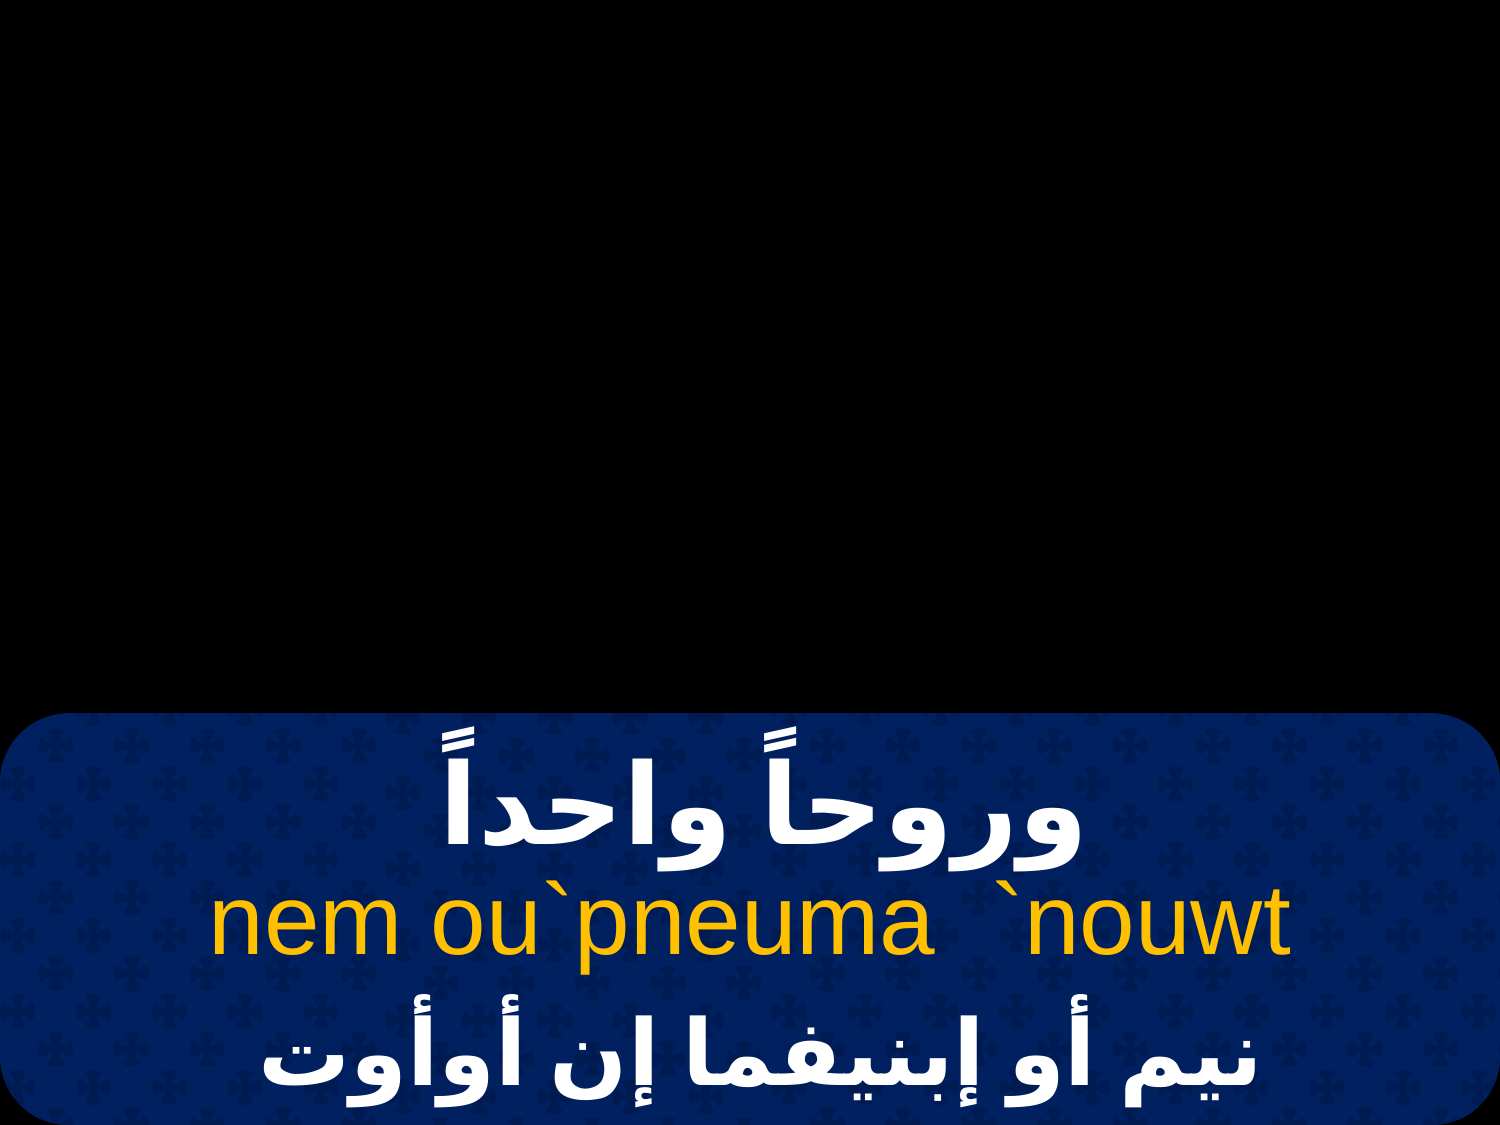

# وروحاً واحداً
nem ou`pneuma  `nouwt
نيم أو إبنيفما إن أوأوت